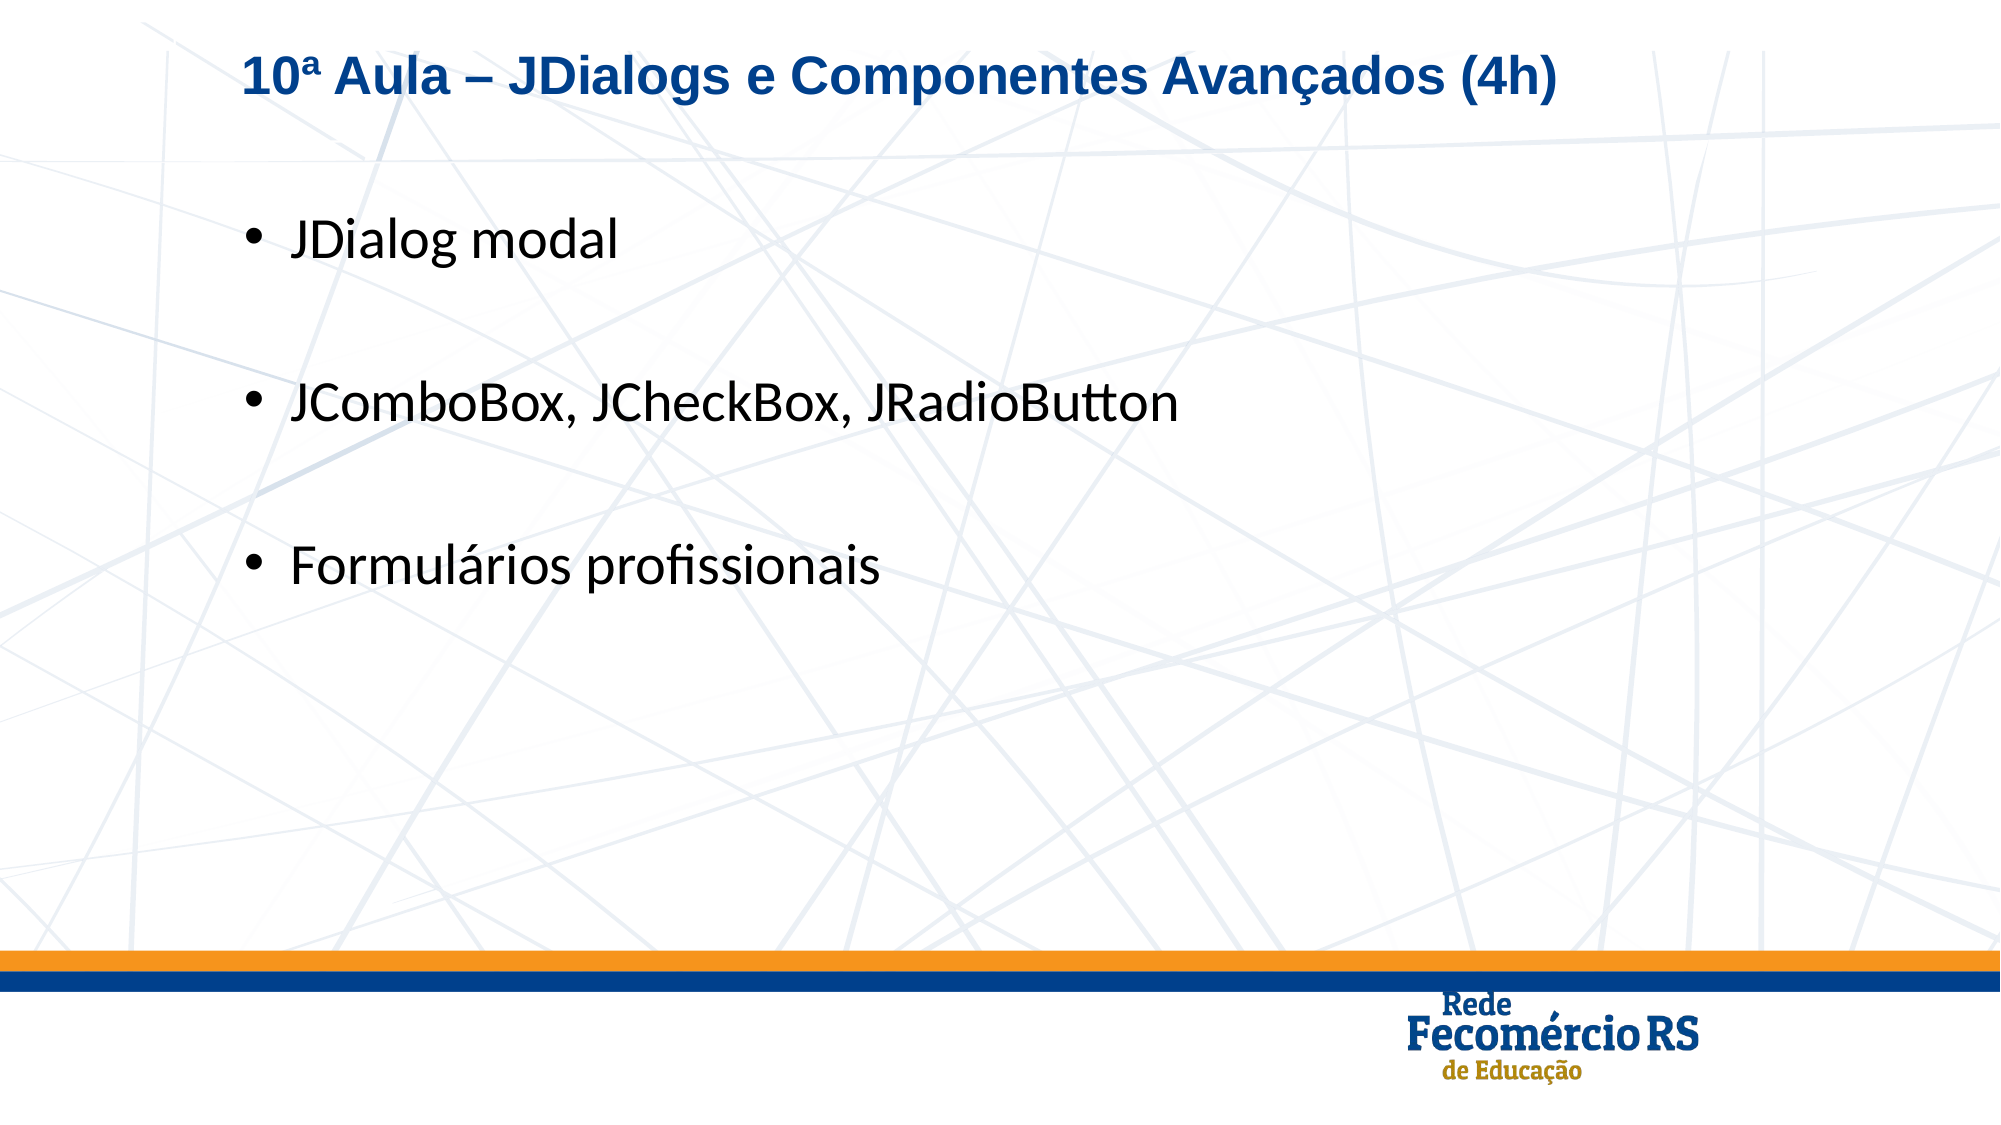

10ª Aula – JDialogs e Componentes Avançados (4h)
JDialog modal

JComboBox, JCheckBox, JRadioButton

Formulários profissionais